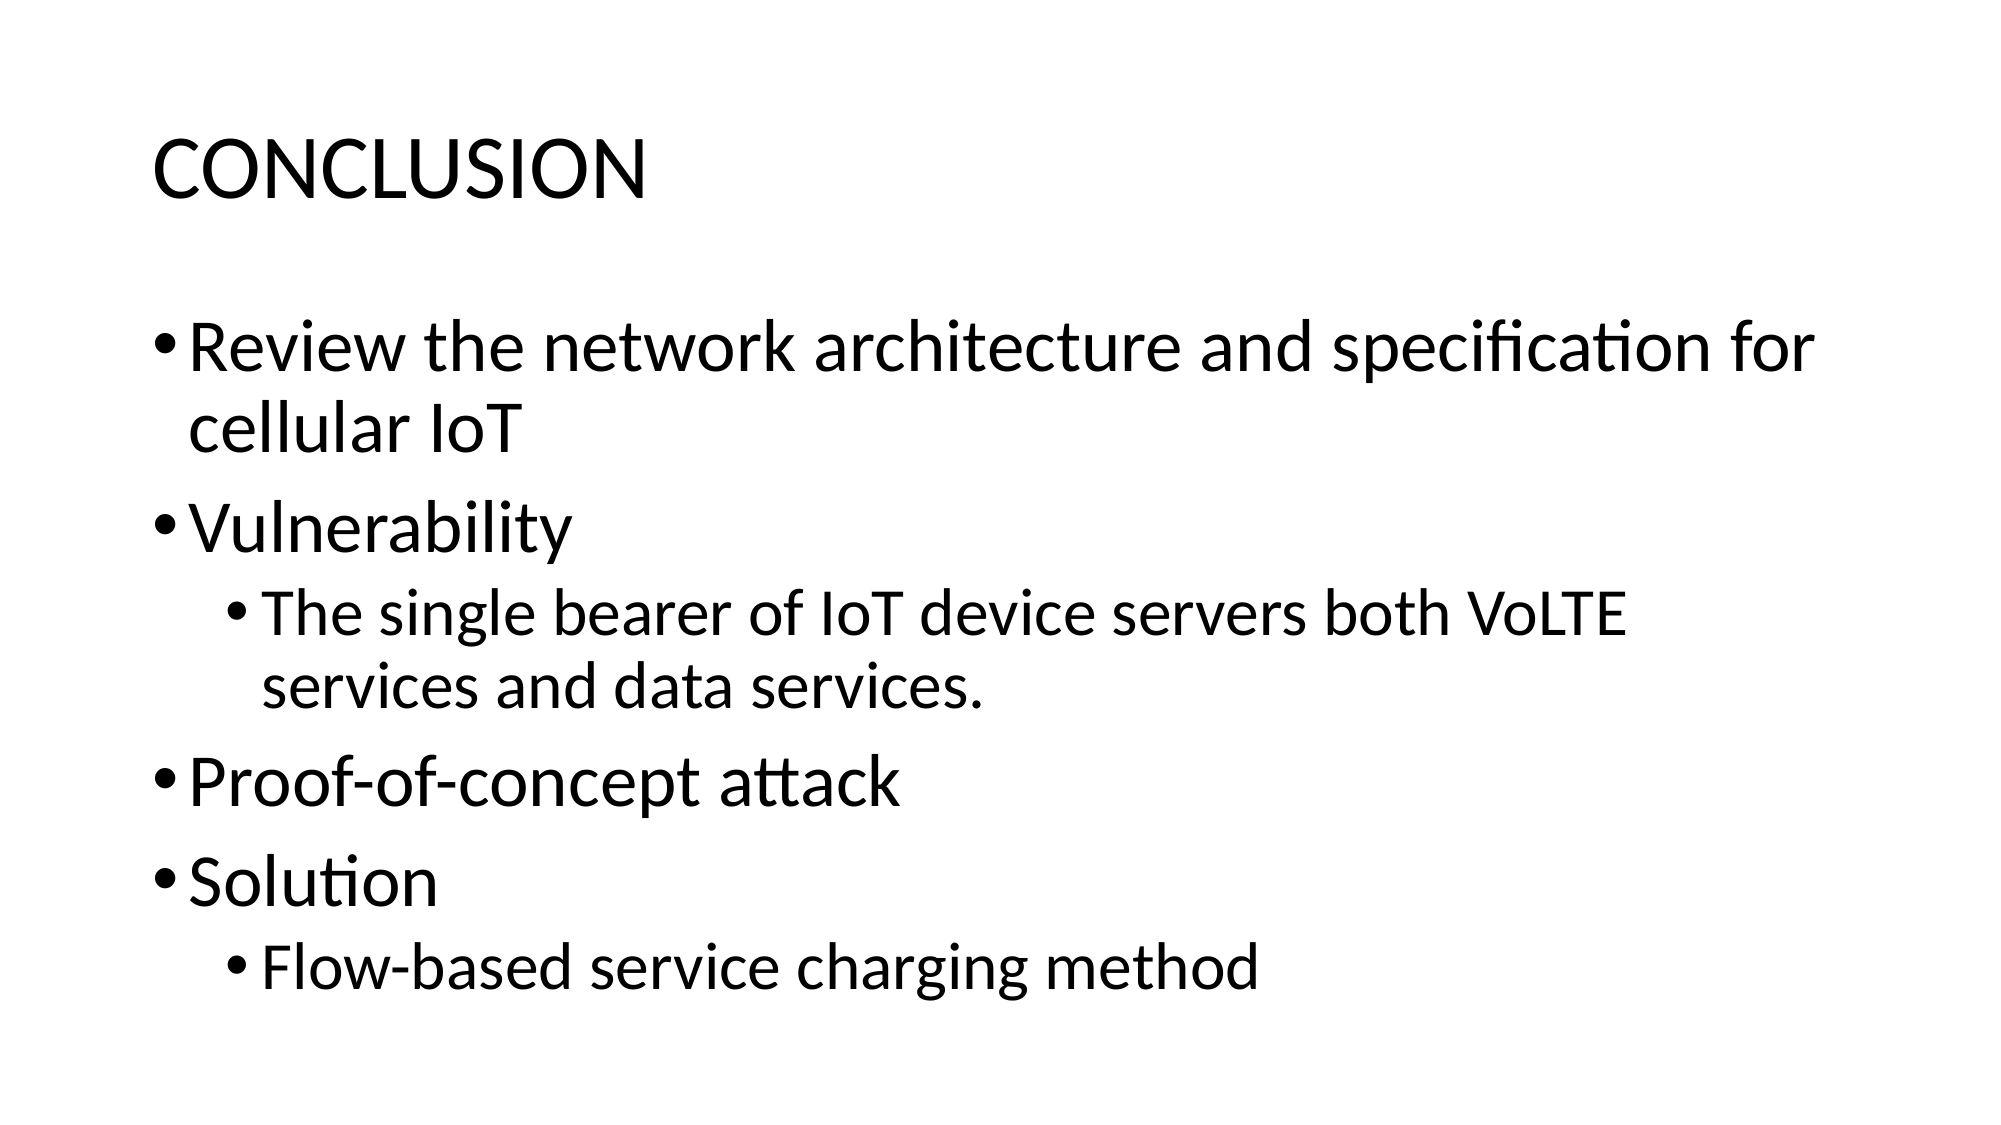

# CONCLUSION
Review the network architecture and specification for cellular IoT
Vulnerability
The single bearer of IoT device servers both VoLTE services and data services.
Proof-of-concept attack
Solution
Flow-based service charging method